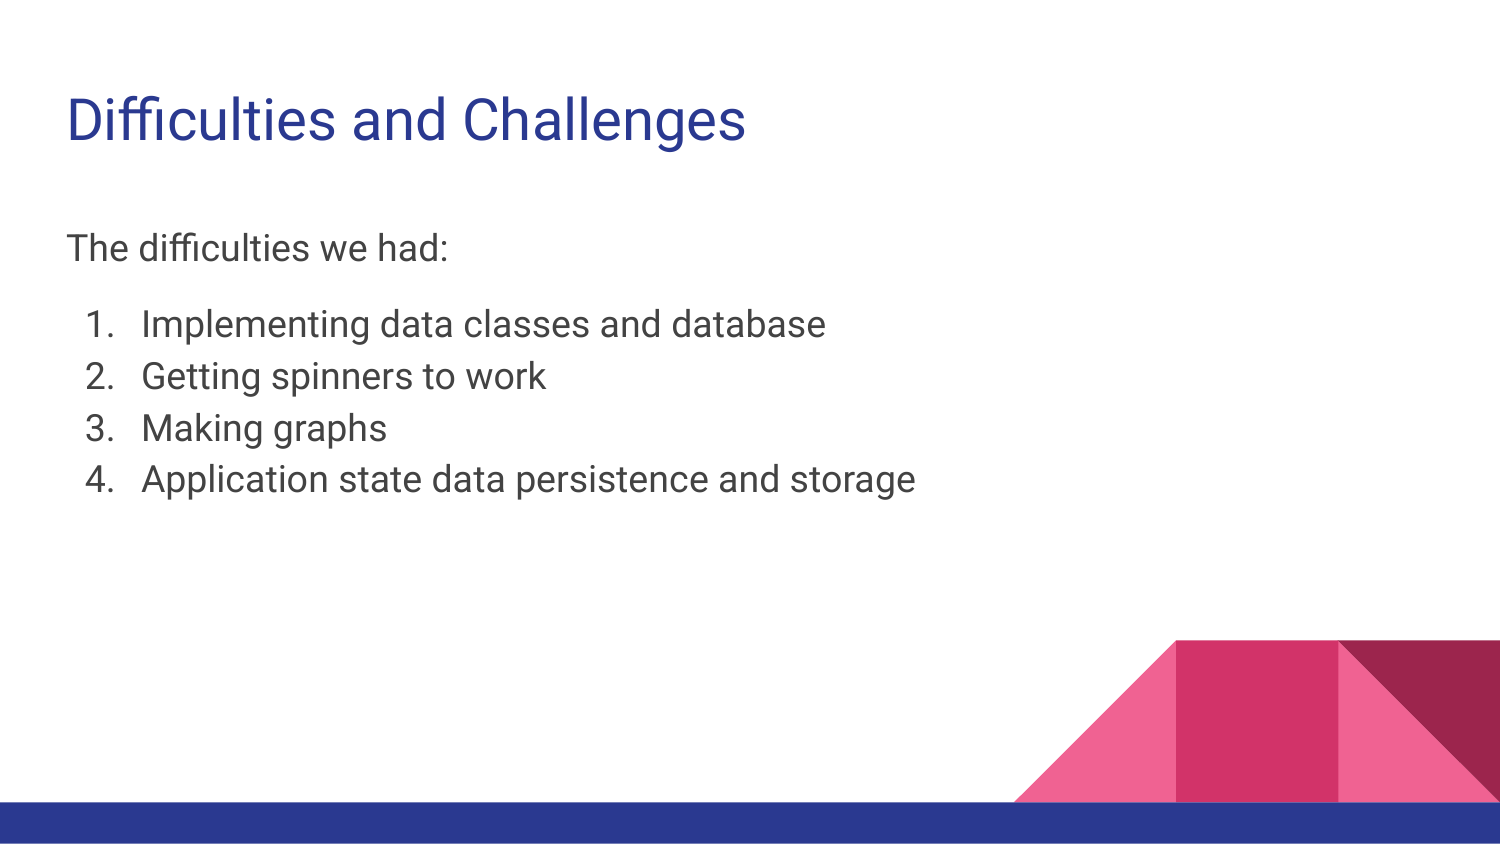

# Difficulties and Challenges
The difficulties we had:
Implementing data classes and database
Getting spinners to work
Making graphs
Application state data persistence and storage